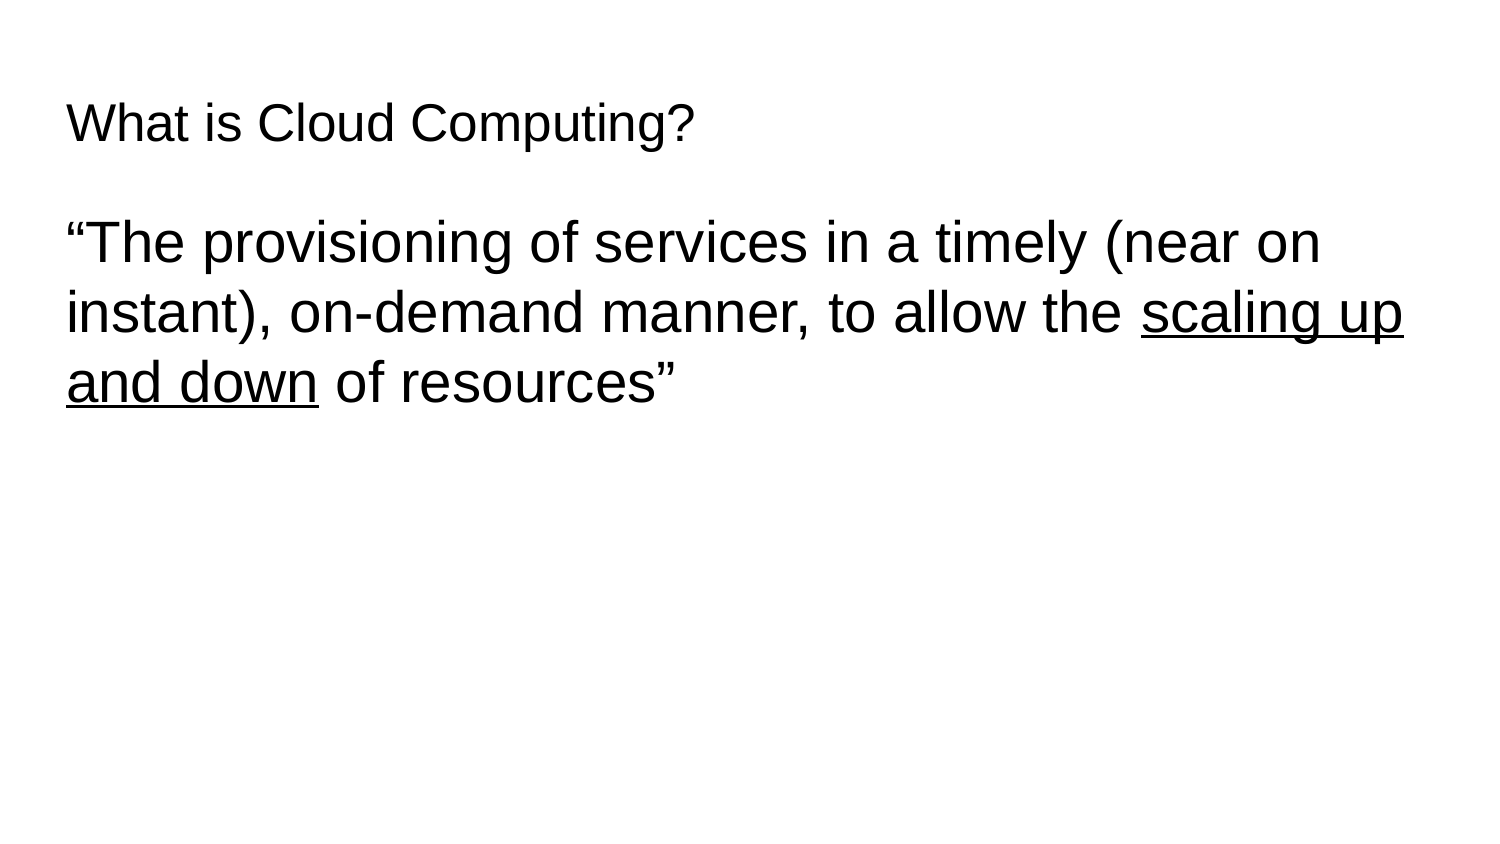

# What is Cloud Computing?
“The provisioning of services in a timely (near on instant), on-demand manner, to allow the scaling up and down of resources”